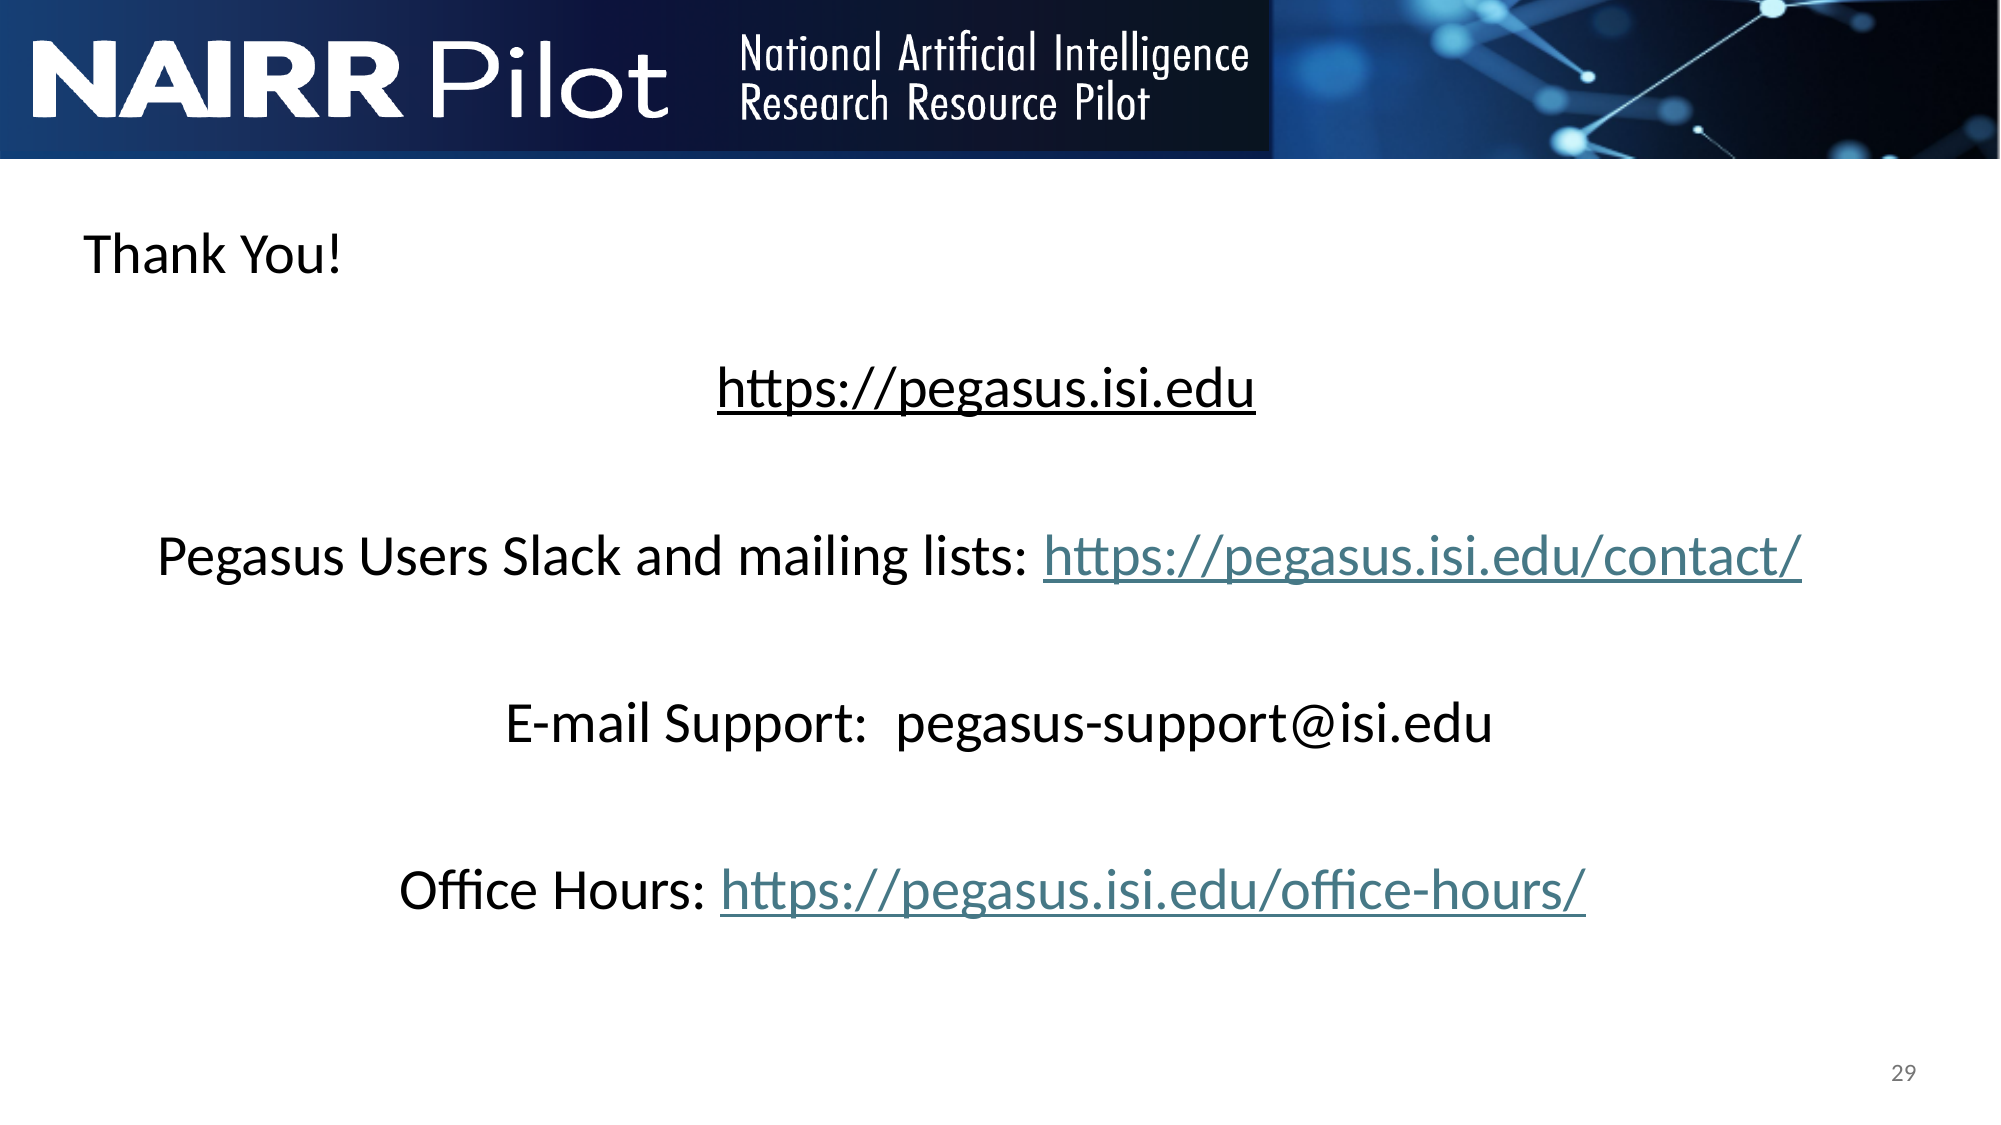

# Thank You!
https://pegasus.isi.edu

Pegasus Users Slack and mailing lists: https://pegasus.isi.edu/contact/

E-mail Support:  pegasus-support@isi.edu

Office Hours: https://pegasus.isi.edu/office-hours/
29